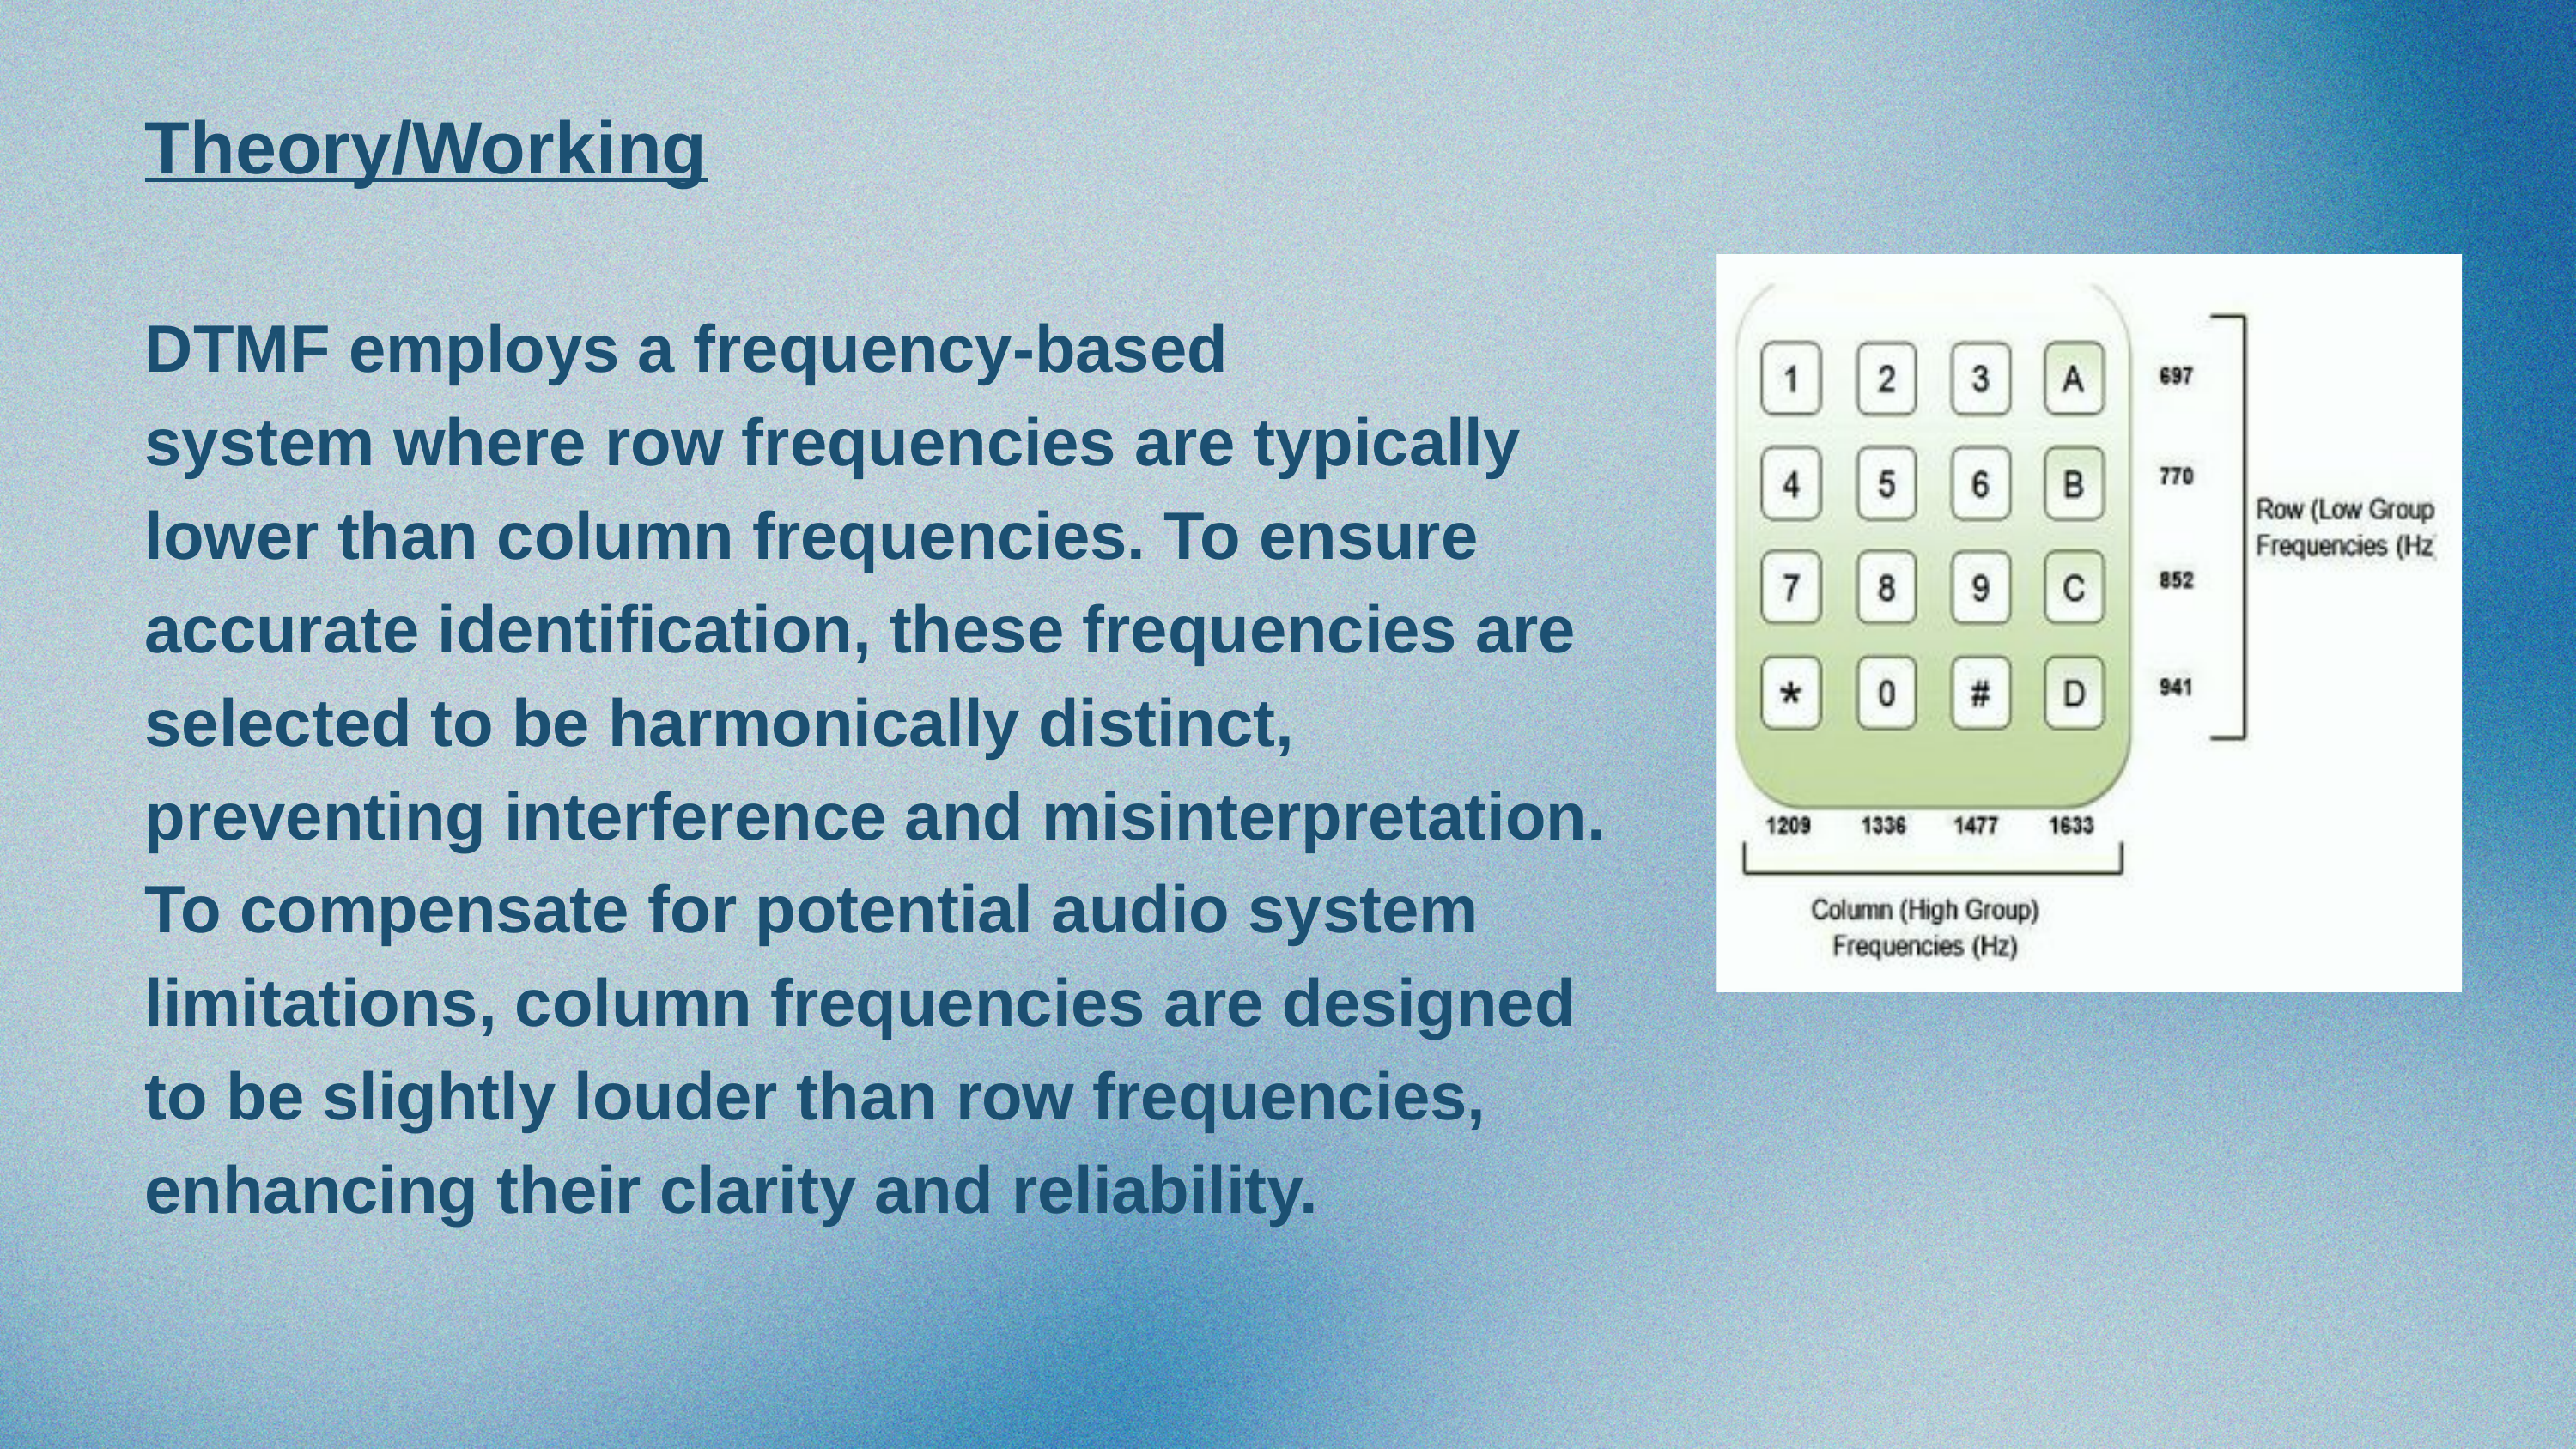

Theory/Working

DTMF employs a frequency-based
system where row frequencies are typically lower than column frequencies. To ensure accurate identification, these frequencies are selected to be harmonically distinct, preventing interference and misinterpretation. To compensate for potential audio system limitations, column frequencies are designed to be slightly louder than row frequencies, enhancing their clarity and reliability.